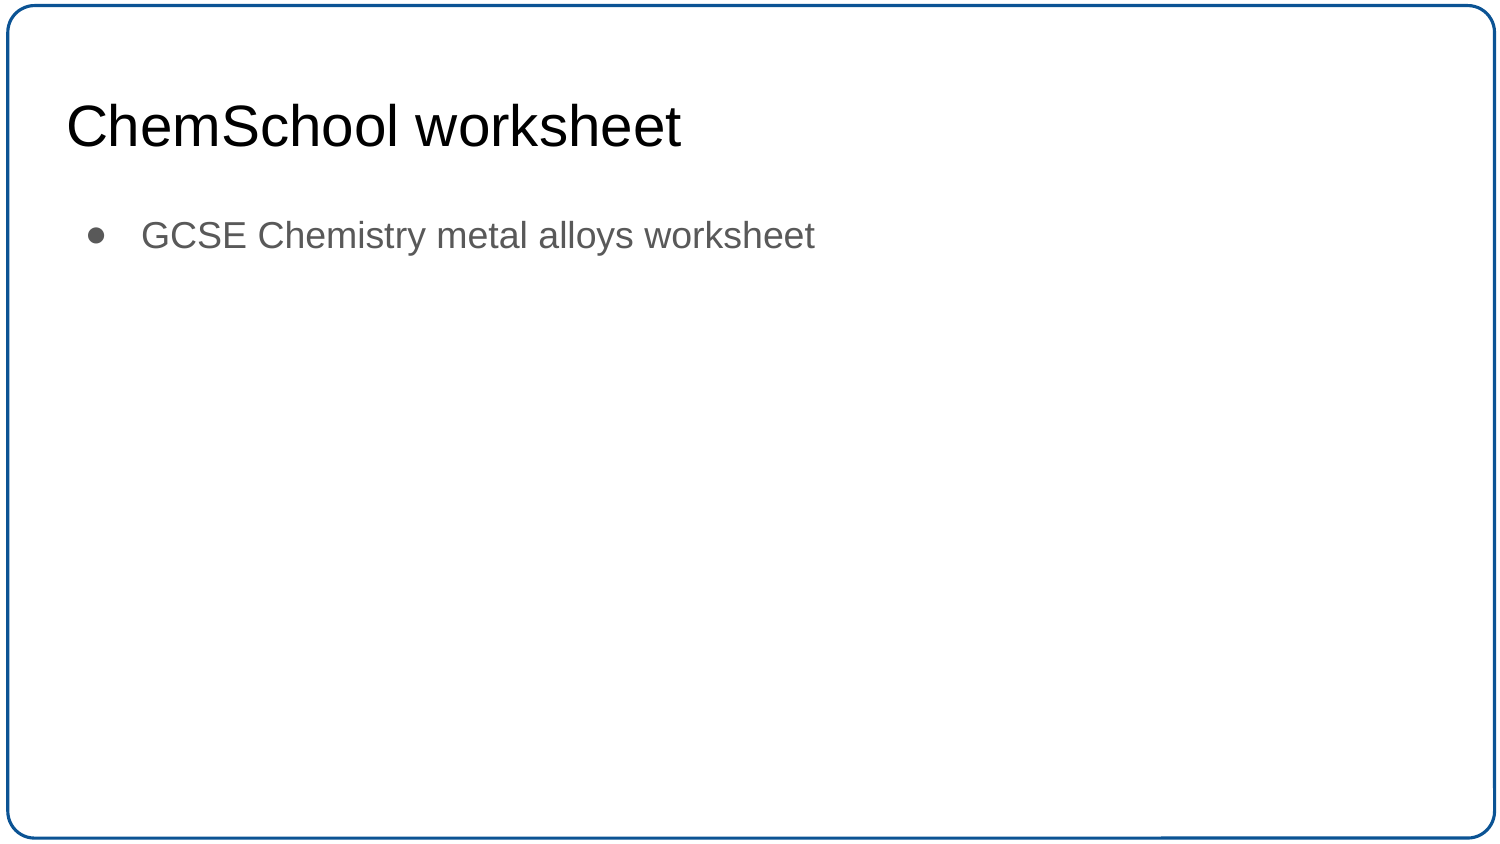

# ChemSchool worksheet
GCSE Chemistry metal alloys worksheet